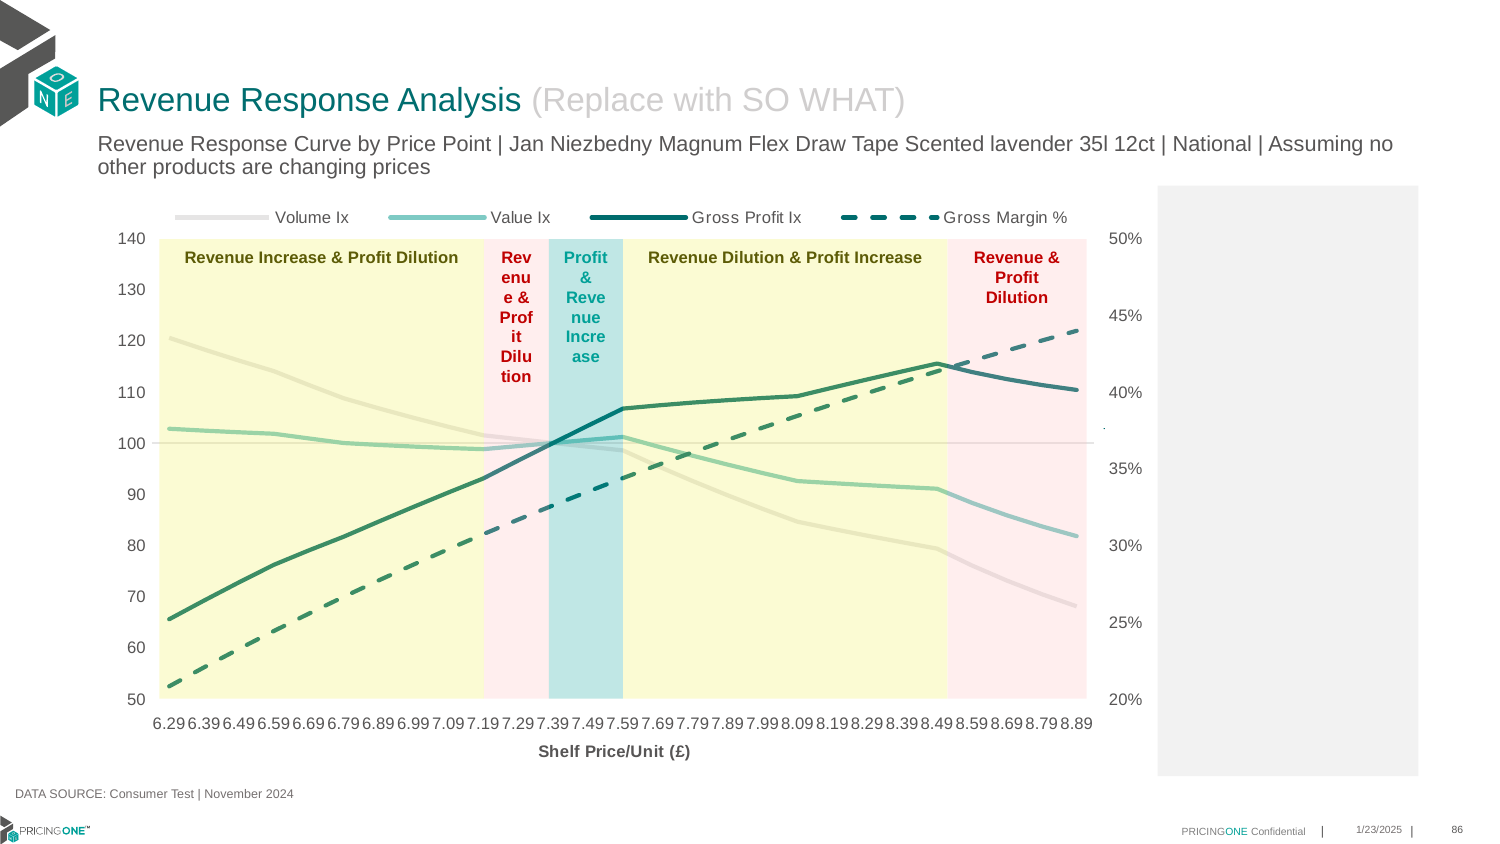

# Revenue Response Analysis (Replace with SO WHAT)

Revenue Response Curve by Price Point | Jan Niezbedny Magnum Flex Draw Tape Scented lavender 35l 12ct | National | Assuming no other products are changing prices

### Chart:

| Category | Volume Ix | Value Ix | Gross Profit Ix | Gross Margin % |
|---|---|---|---|---|
| 6.29 | 120.54295424786237 | 102.77339120378683 | 65.54141141213496 | 0.20812409396015524 |
| 6.39 | 118.2593605900396 | 102.41108698911935 | 69.20655628815895 | 0.220516518154832 |
| 6.49 | 116.08898189821038 | 102.0872536846418 | 72.75274979097168 | 0.23252704946215344 |
| 6.59 | 114.02249248134252 | 101.79809272244024 | 76.18790490277722 | 0.24417307299080088 |
| 6.69 | 111.3255313153573 | 100.88095118091817 | 79.00282445308686 | 0.25547093438107293 |
| 6.79 | 108.73281018130021 | 99.98771031483368 | 81.67192494460336 | 0.2664360163489508 |
| 6.89 | 106.76552851587627 | 99.60989877205414 | 84.62237204391438 | 0.2770828085644961 |
| 6.99 | 104.91147883615497 | 99.28657555210101 | 87.50388442961365 | 0.2874249715320997 |
| 7.09 | 103.15946206769846 | 99.01152396303618 | 90.32076834113002 | 0.29747539506479237 |
| 7.19 | 101.49977211944878 | 98.7793839139353 | 93.0768378323987 | 0.30724625187891197 |
| 7.29 | 100.74514922939389 | 99.39515066315842 | 96.5650587418346 | 0.3167490467776923 |
| 7.39 | 100.0 | 100.0 | 100.0 | 0.32599466184159376 |
| 7.49 | 99.26414286944325 | 100.594136722517 | 103.38265711711709 | 0.3349933979985817 |
| 7.59 | 98.5374009573771 | 101.17776038273973 | 106.71400033367048 | 0.34375501330821834 |
| 7.69 | 95.46236951871151 | 99.29931532680243 | 107.33770985707356 | 0.3522887582586965 |
| 7.79 | 92.53998096996429 | 97.49976007649889 | 107.88448416332635 | 0.36060340834523447 |
| 7.89 | 89.76164893759714 | 95.77599568018714 | 108.36295982868891 | 0.3687072941710235 |
| 7.99 | 87.11897049273873 | 94.12467109114534 | 108.78057305098355 | 0.376608329287782 |
| 8.09 | 84.60380594878428 | 92.54228159370813 | 109.14370182519914 | 0.38431403597149283 |
| 8.19 | 83.2104864785774 | 92.13447545263563 | 110.79515226589949 | 0.3918315691098142 |
| 8.29 | 81.87196422830147 | 91.75074988034802 | 112.4062578120687 | 0.39916773836060043 |
| 8.39 | 80.5846908953692 | 91.38927849392242 | 113.97882099640732 | 0.40632902872578996 |
| 8.49 | 79.3454244987654 | 91.0483970320256 | 115.51450118319764 | 0.4133216196713048 |
| 8.59 | 76.04644493060879 | 88.28775678944423 | 113.85516881601629 | 0.42015140291145253 |
| 8.69 | 73.10040164607435 | 85.85257819438189 | 112.4668370114341 | 0.42682399896540596 |
| 8.79 | 70.45450477826756 | 83.6944447826298 | 111.30968671303268 | 0.4333447725835468 |
| 8.89 | 68.06505634964543 | 81.77301317185271 | 110.34995591973522 | 0.4397188471326635 |
Revenue Increase & Profit Dilution
Revenue & Profit Dilution
Profit & Revenue Increase
Revenue Dilution & Profit Increase
Revenue & Profit Dilution

DATA SOURCE: Consumer Test | November 2024

1/23/2025
86